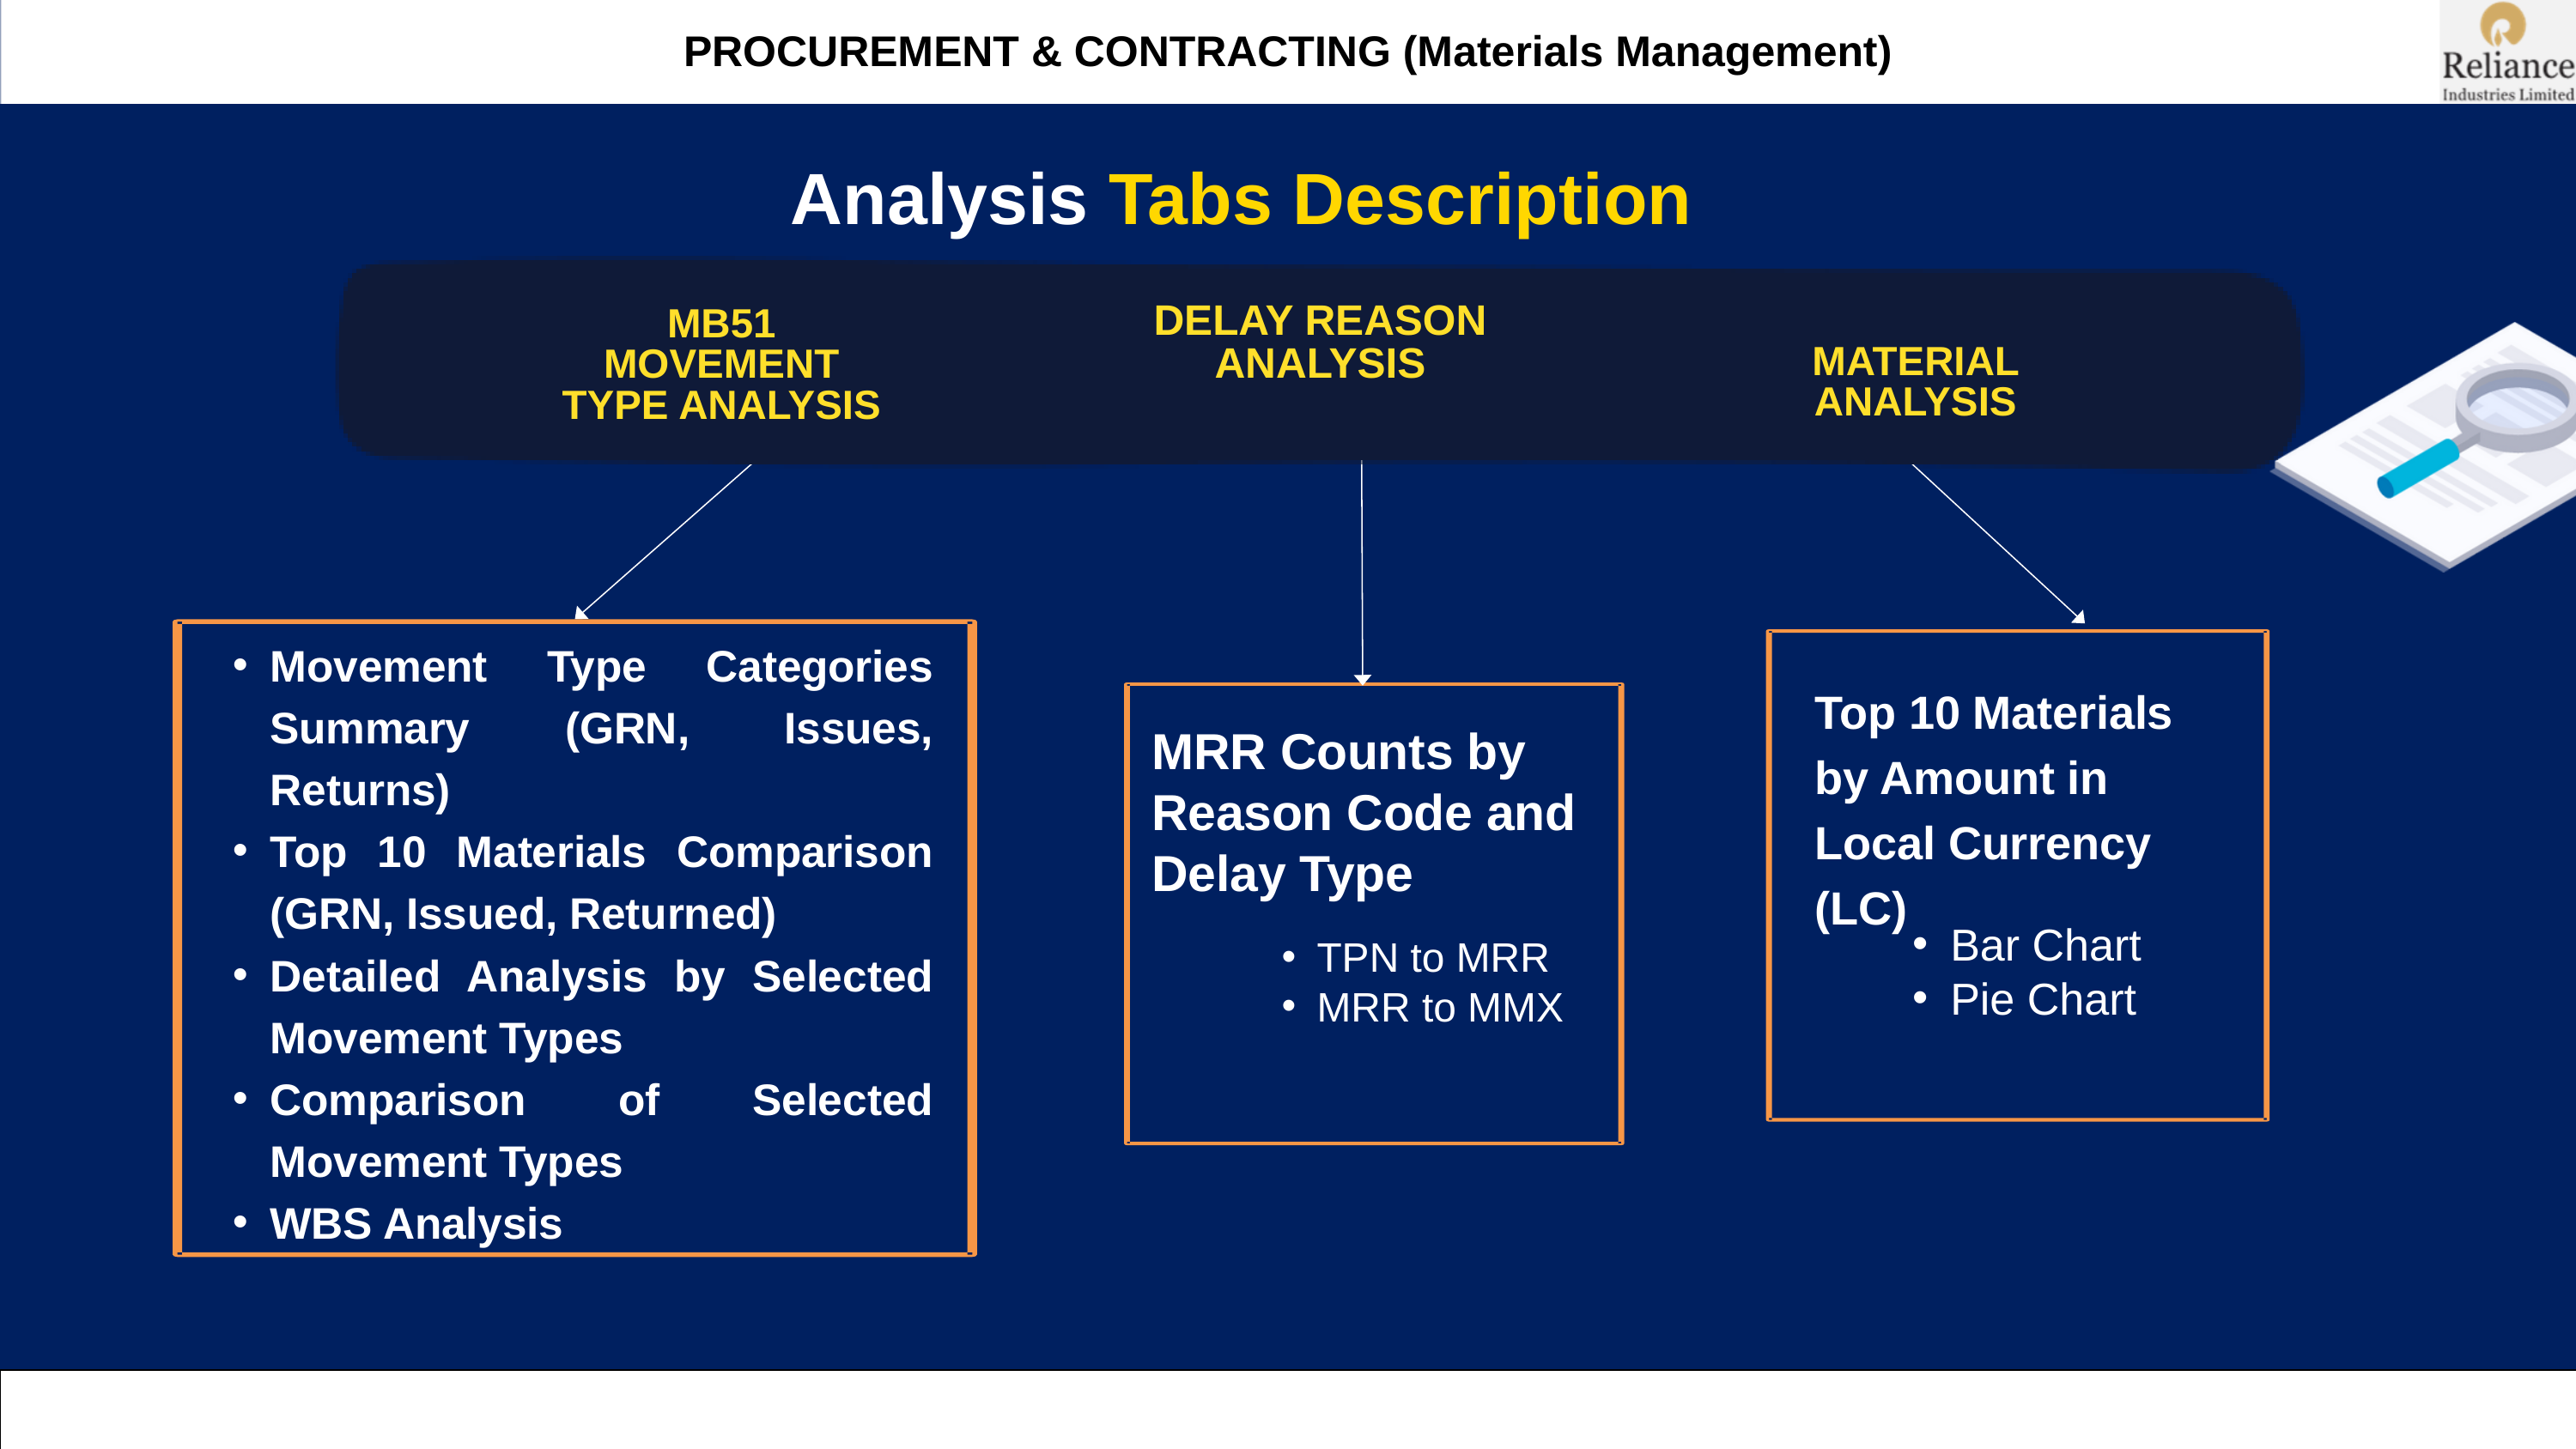

PROCUREMENT & CONTRACTING (Materials Management)

Analysis Tabs Description

DELAY REASON ANALYSIS
MB51 MOVEMENT TYPE ANALYSIS

MATERIAL ANALYSIS

Movement Type Categories Summary (GRN, Issues, Returns)
Top 10 Materials Comparison (GRN, Issued, Returned)
Detailed Analysis by Selected Movement Types
Comparison of Selected Movement Types
WBS Analysis

Top 10 Materials by Amount in Local Currency (LC)

MRR Counts by Reason Code and Delay Type
Bar Chart
Pie Chart
TPN to MRR
MRR to MMX